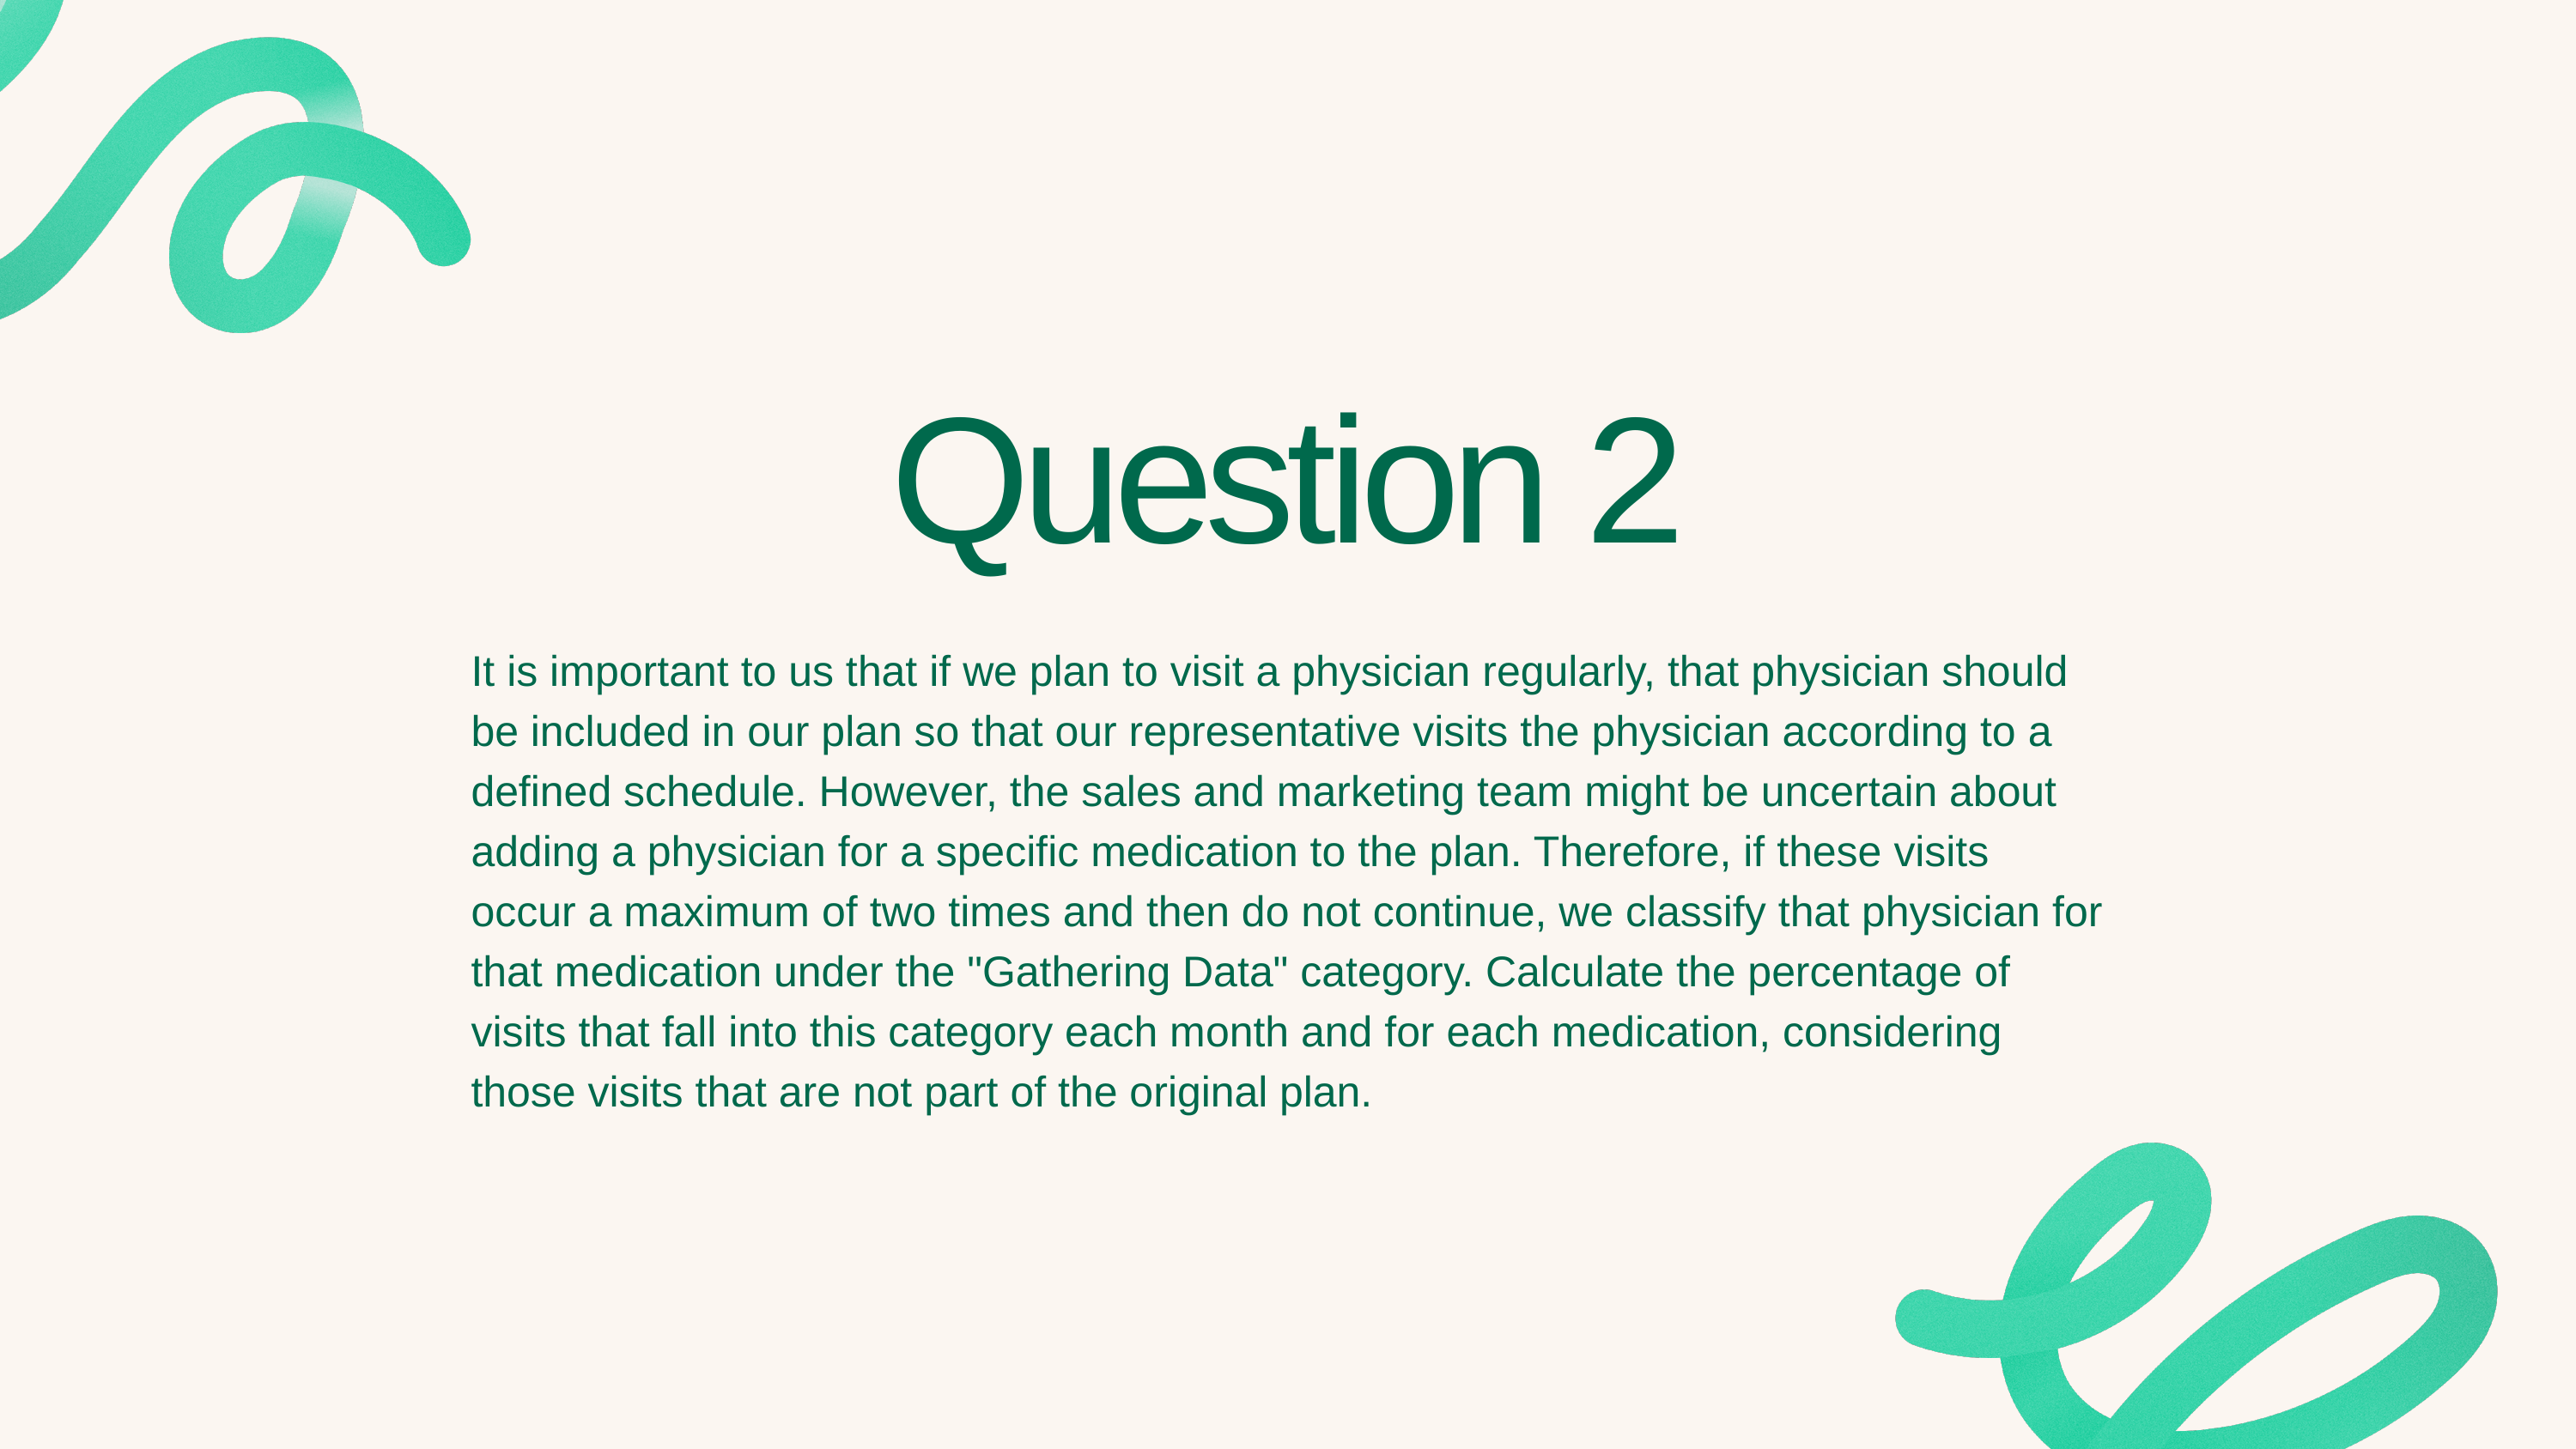

Question 2
It is important to us that if we plan to visit a physician regularly, that physician should be included in our plan so that our representative visits the physician according to a defined schedule. However, the sales and marketing team might be uncertain about adding a physician for a specific medication to the plan. Therefore, if these visits occur a maximum of two times and then do not continue, we classify that physician for that medication under the "Gathering Data" category. Calculate the percentage of visits that fall into this category each month and for each medication, considering those visits that are not part of the original plan.